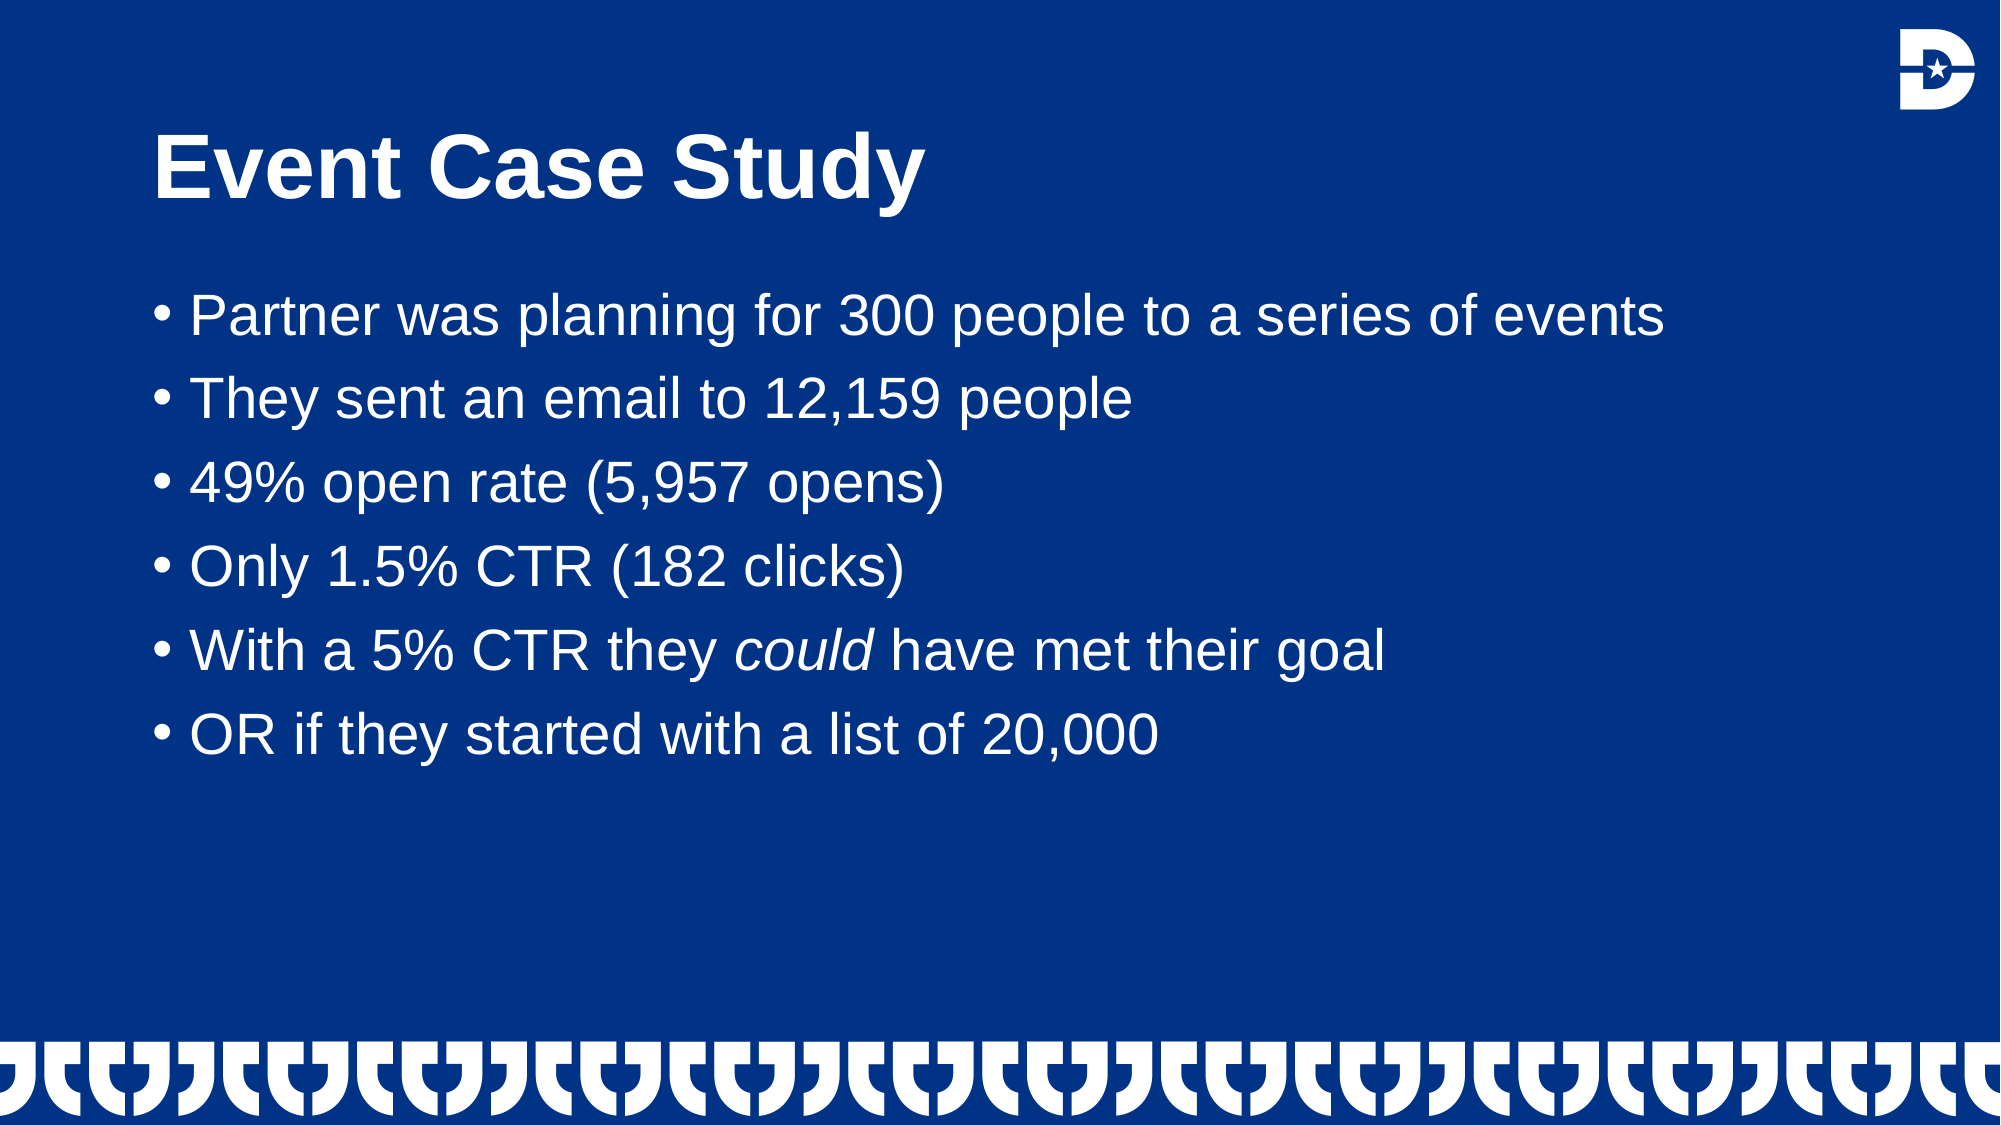

# Event Case Study
Partner was planning for 300 people to a series of events
They sent an email to 12,159 people
49% open rate (5,957 opens)
Only 1.5% CTR (182 clicks)
With a 5% CTR they could have met their goal
OR if they started with a list of 20,000